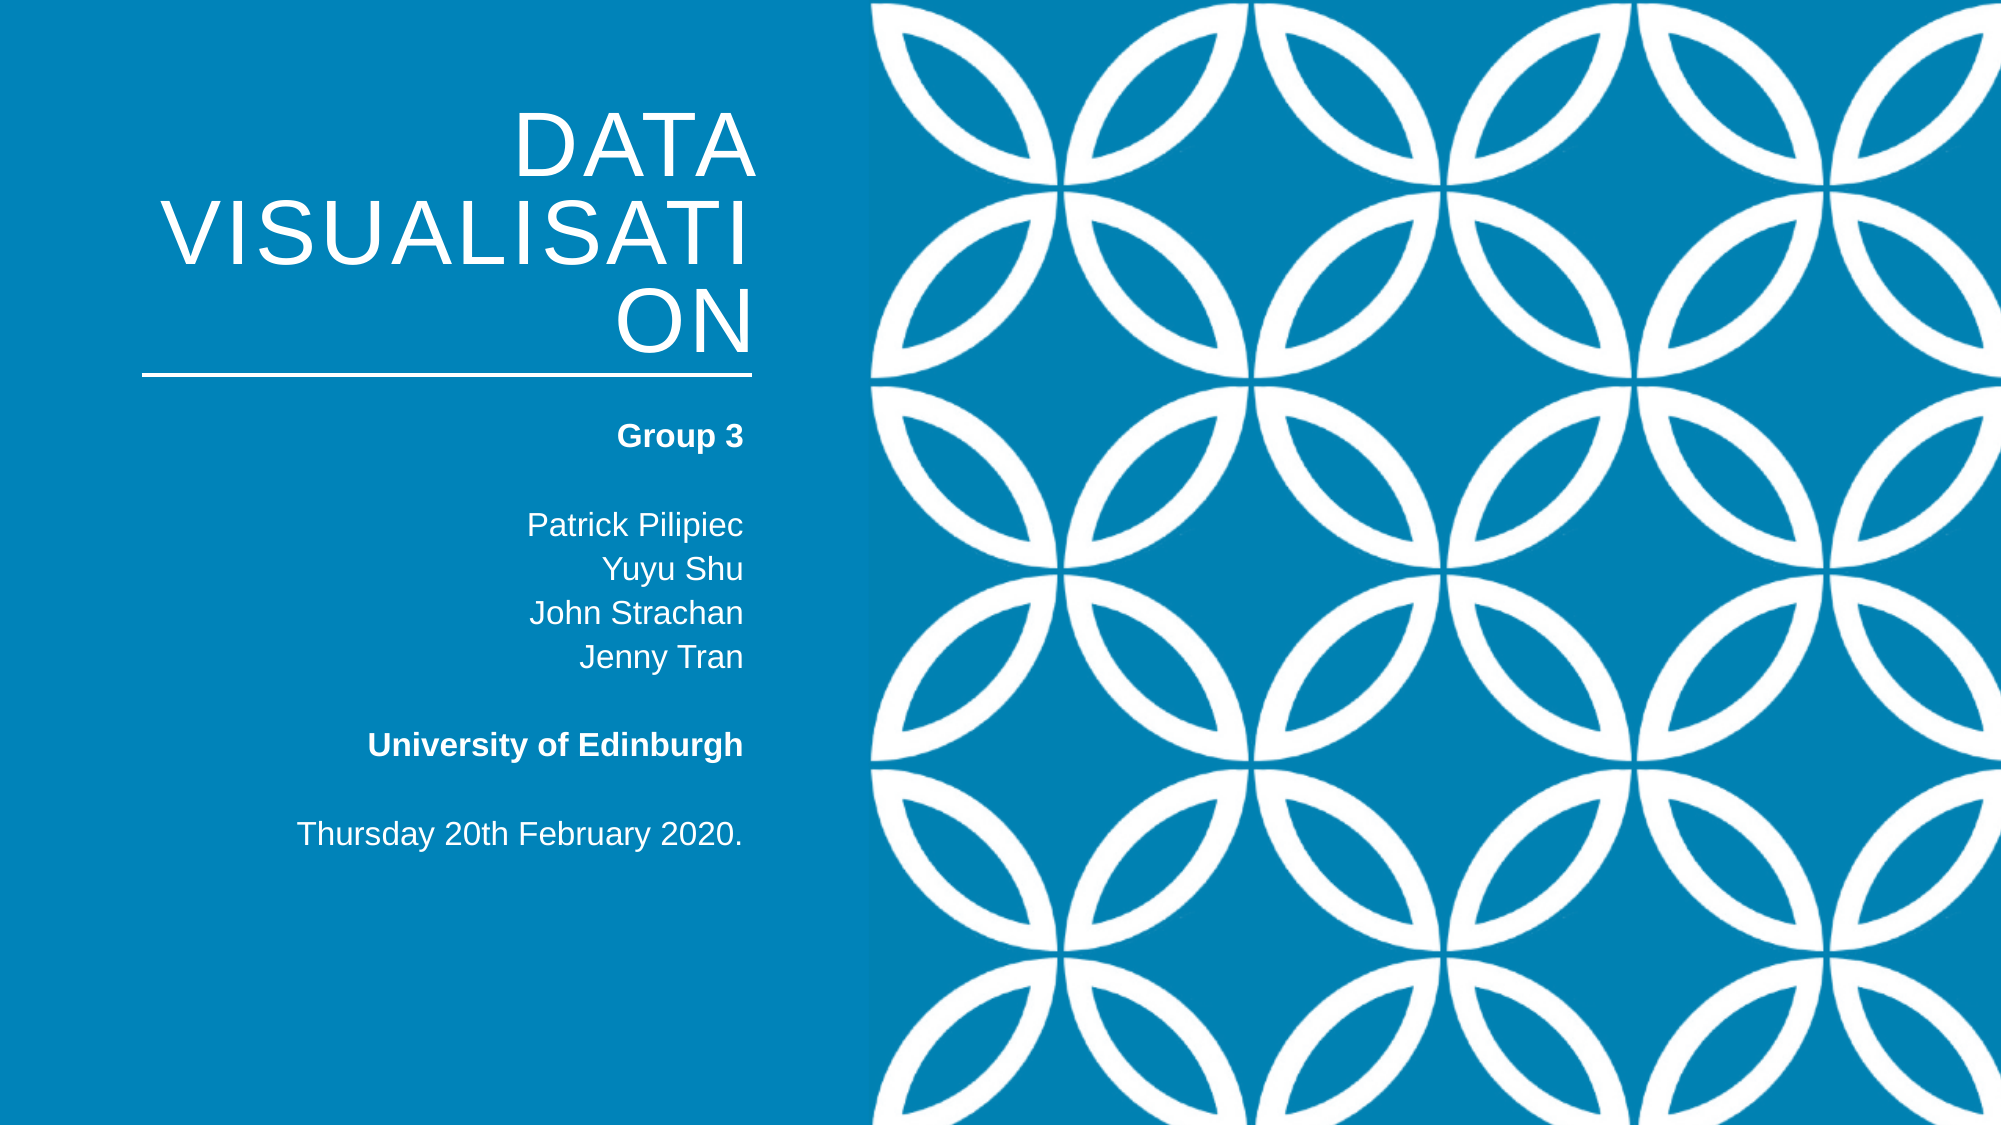

# Data Visualisation

Group 3

Patrick Pilipiec
Yuyu Shu
John Strachan
Jenny Tran

University of Edinburgh

Thursday 20th February 2020.